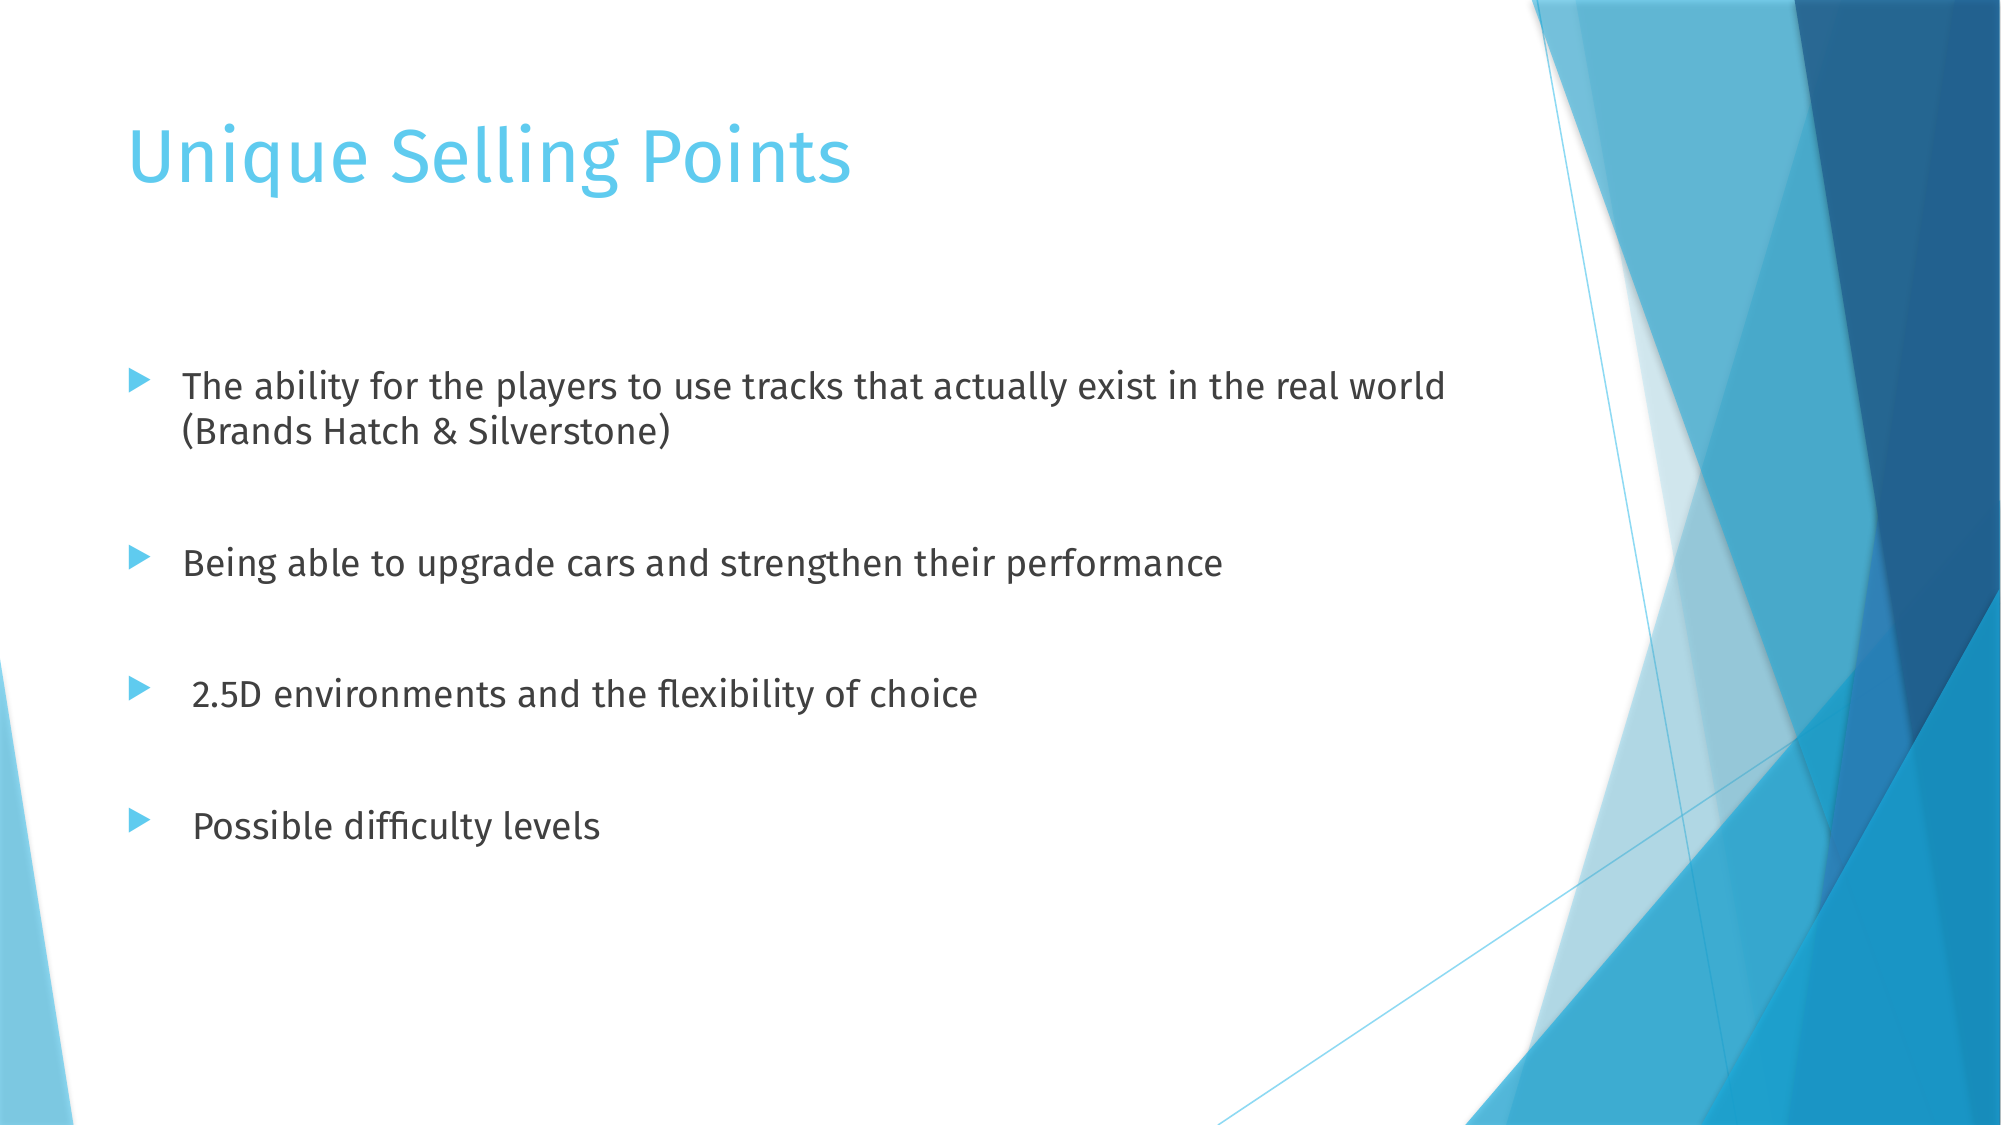

# Unique Selling Points
The ability for the players to use tracks that actually exist in the real world (Brands Hatch & Silverstone)

Being able to upgrade cars and strengthen their performance

 2.5D environments and the flexibility of choice

 Possible difficulty levels